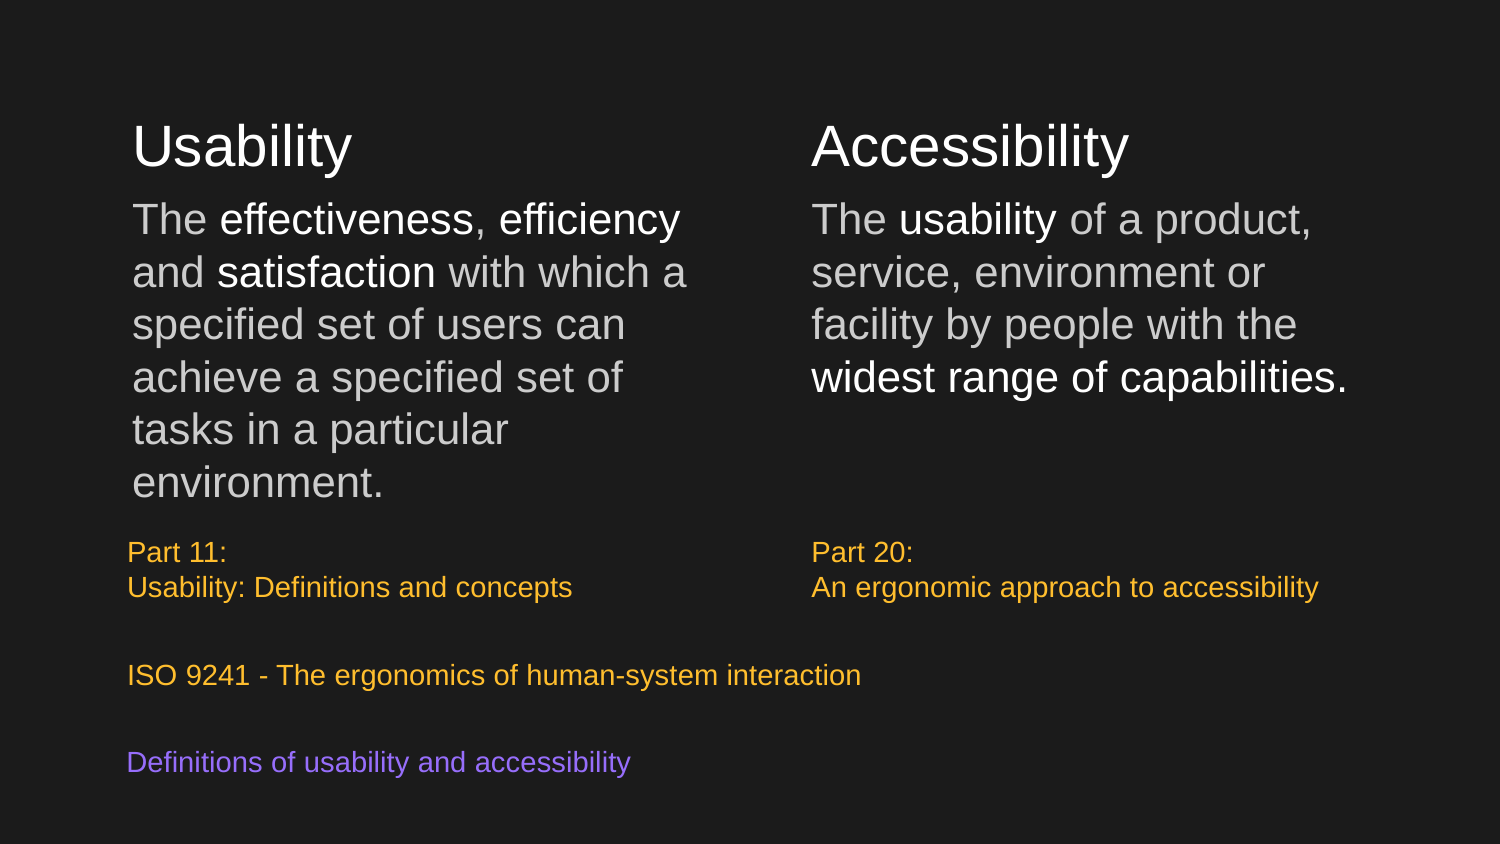

Usability
The effectiveness, efficiency and satisfaction with which a specified set of users can achieve a specified set of tasks in a particular environment.

Accessibility
The usability of a product, service, environment or facility by people with the widest range of capabilities.
Part 11:
Usability: Definitions and concepts
Part 20:
An ergonomic approach to accessibility
ISO 9241 - The ergonomics of human-system interaction
# Definitions of usability and accessibility